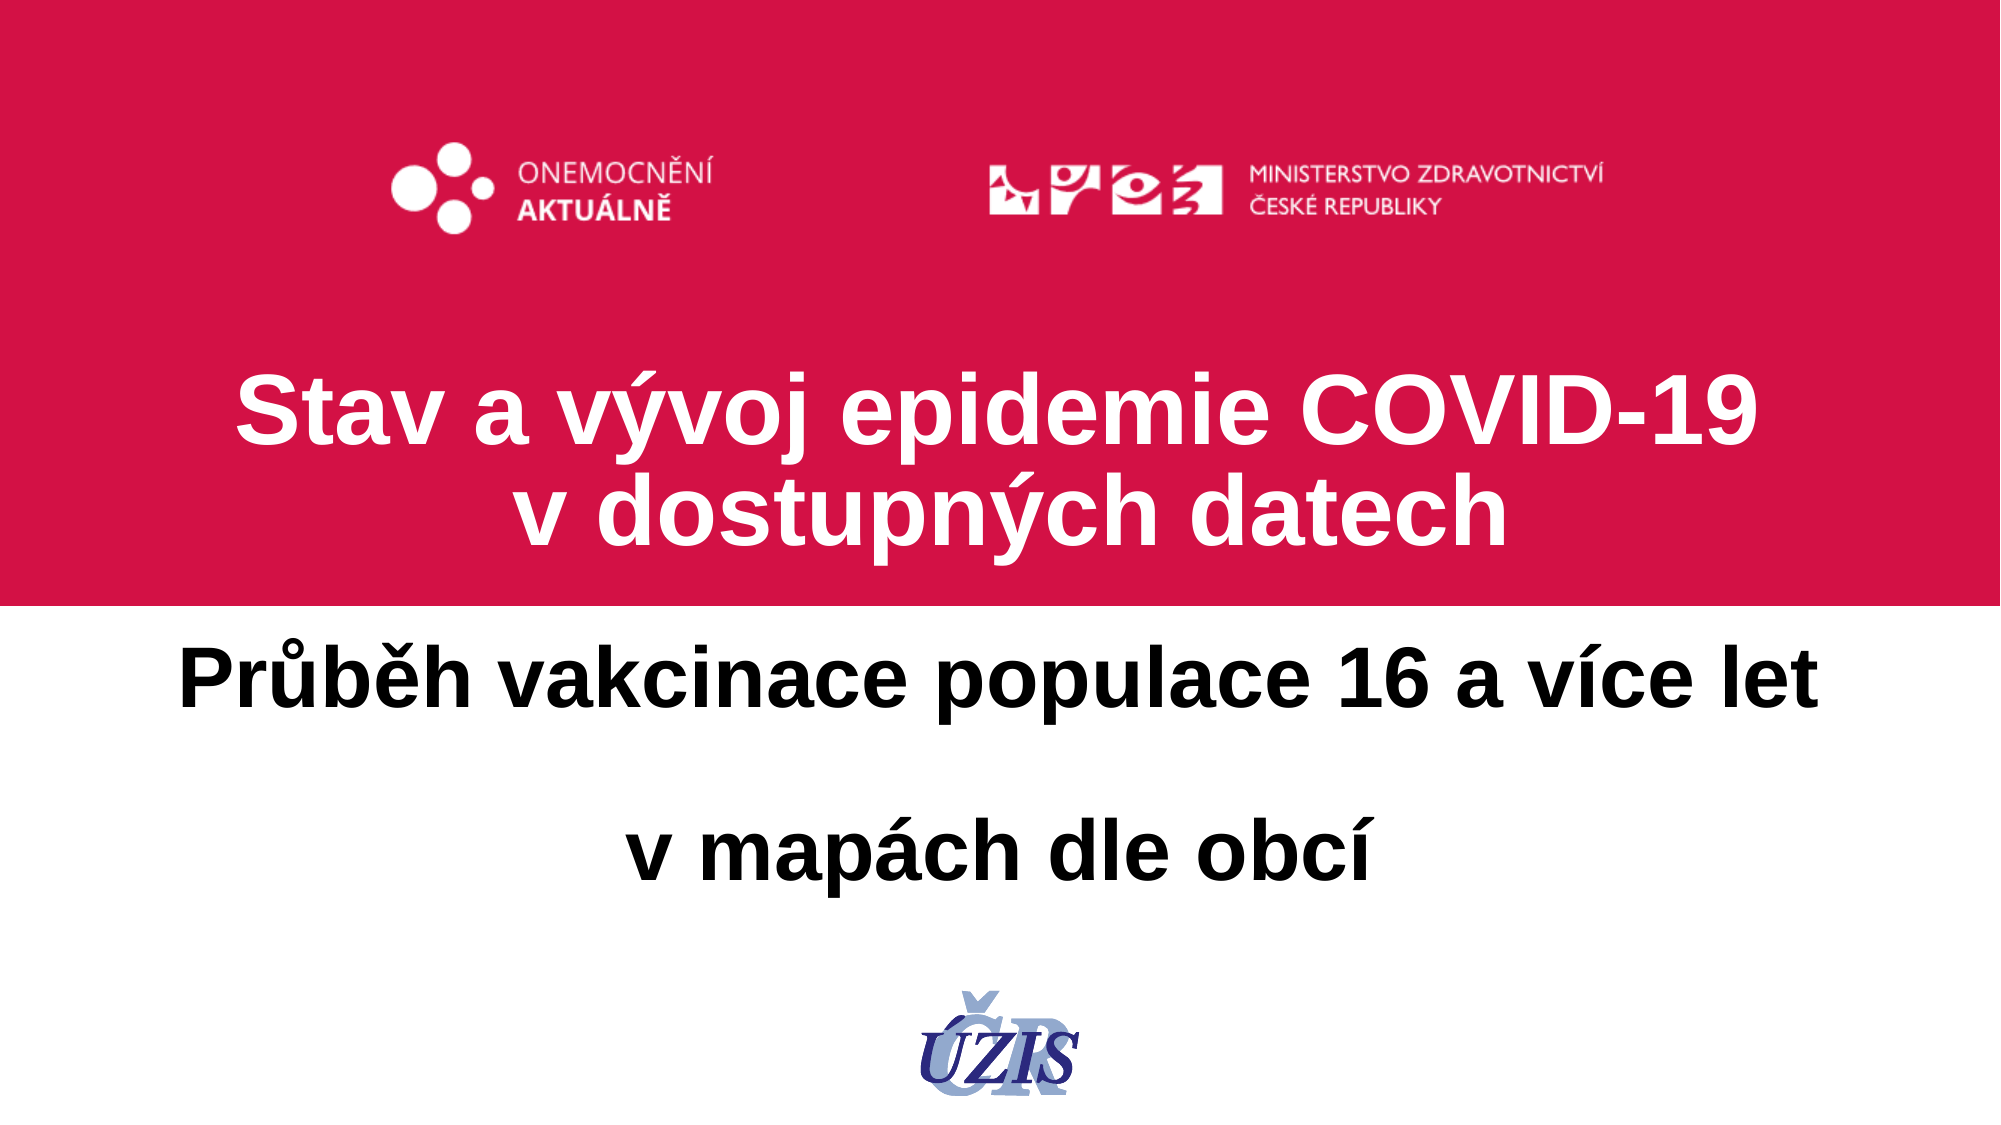

Stav a vývoj epidemie COVID-19
v dostupných datech
Průběh vakcinace populace 16 a více let

v mapách dle obcí